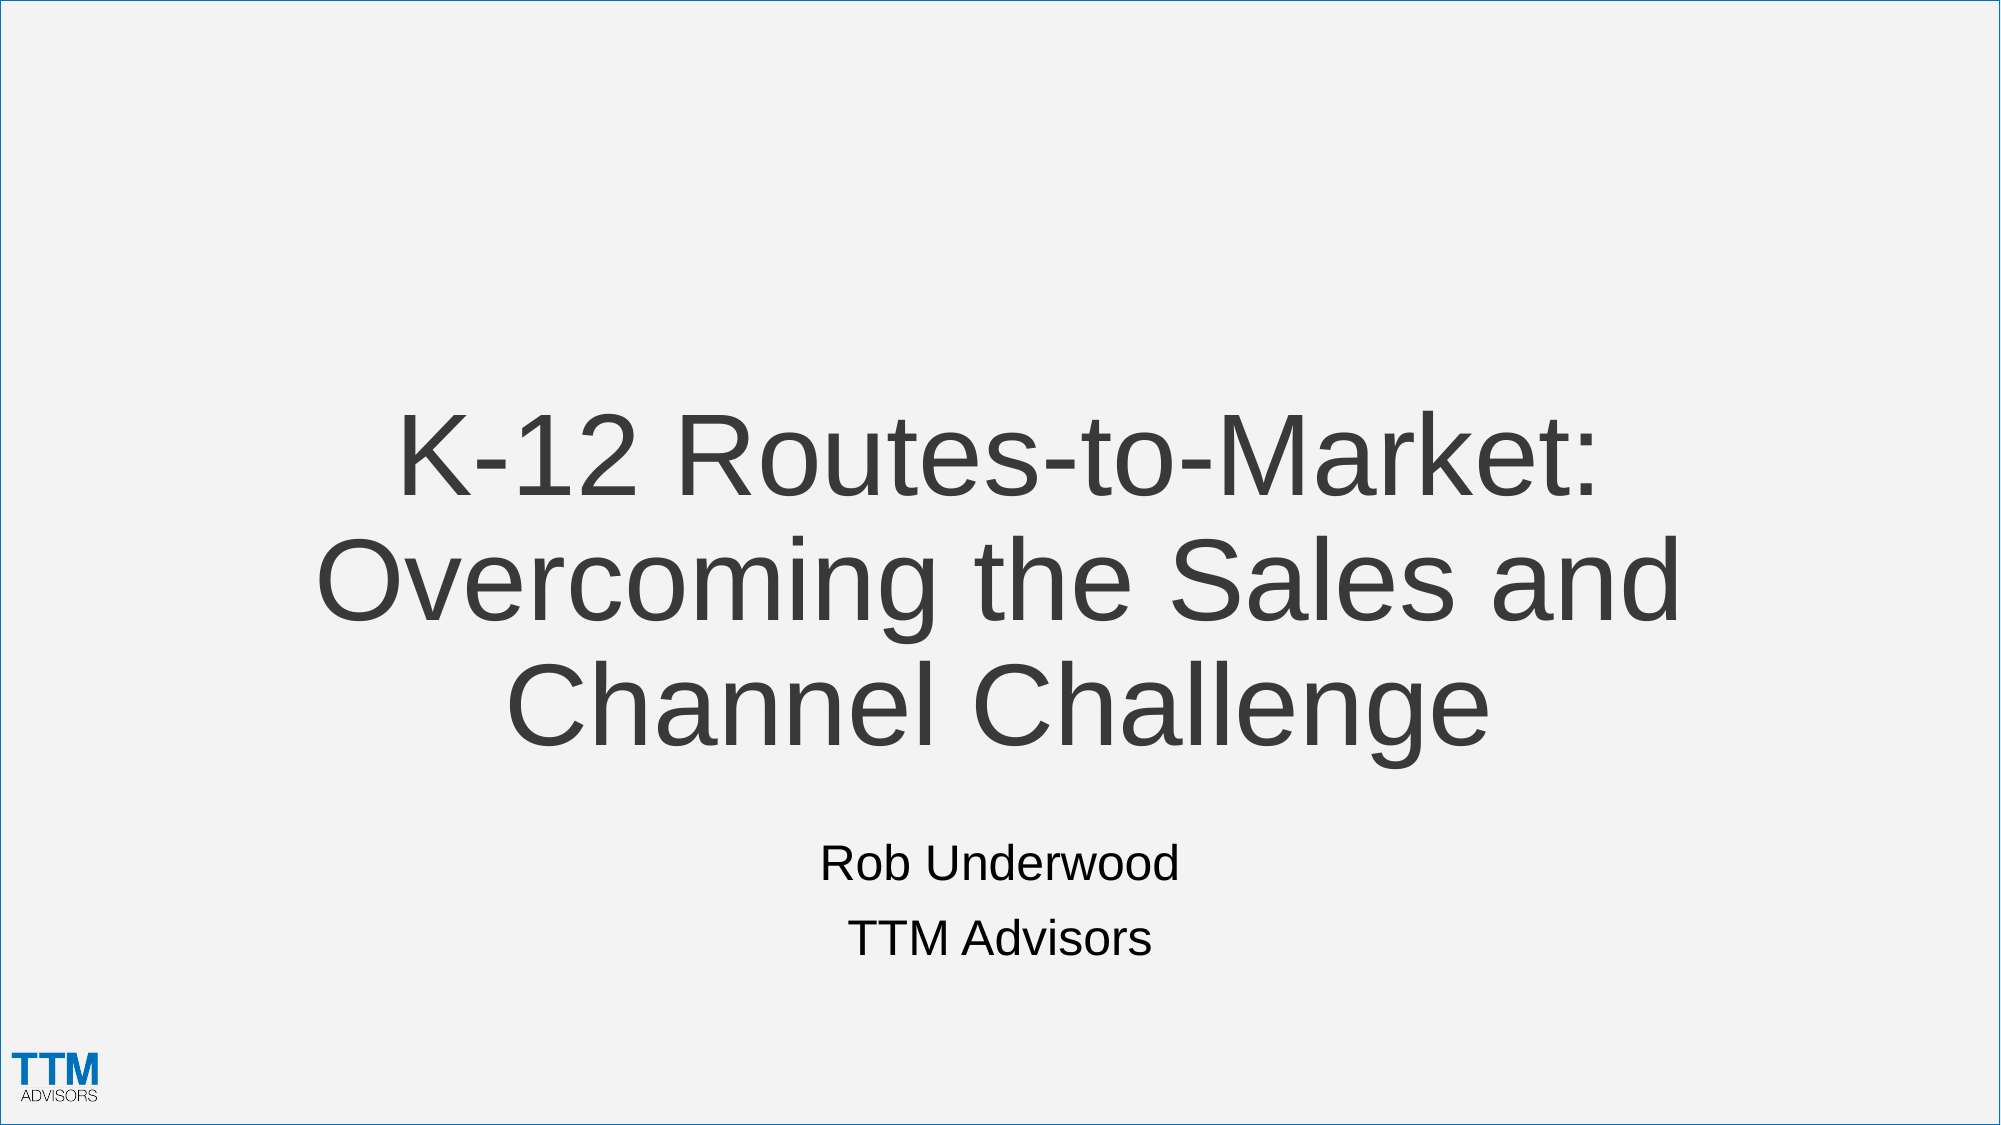

# K-12 Routes-to-Market: Overcoming the Sales and Channel Challenge
Rob Underwood
TTM Advisors